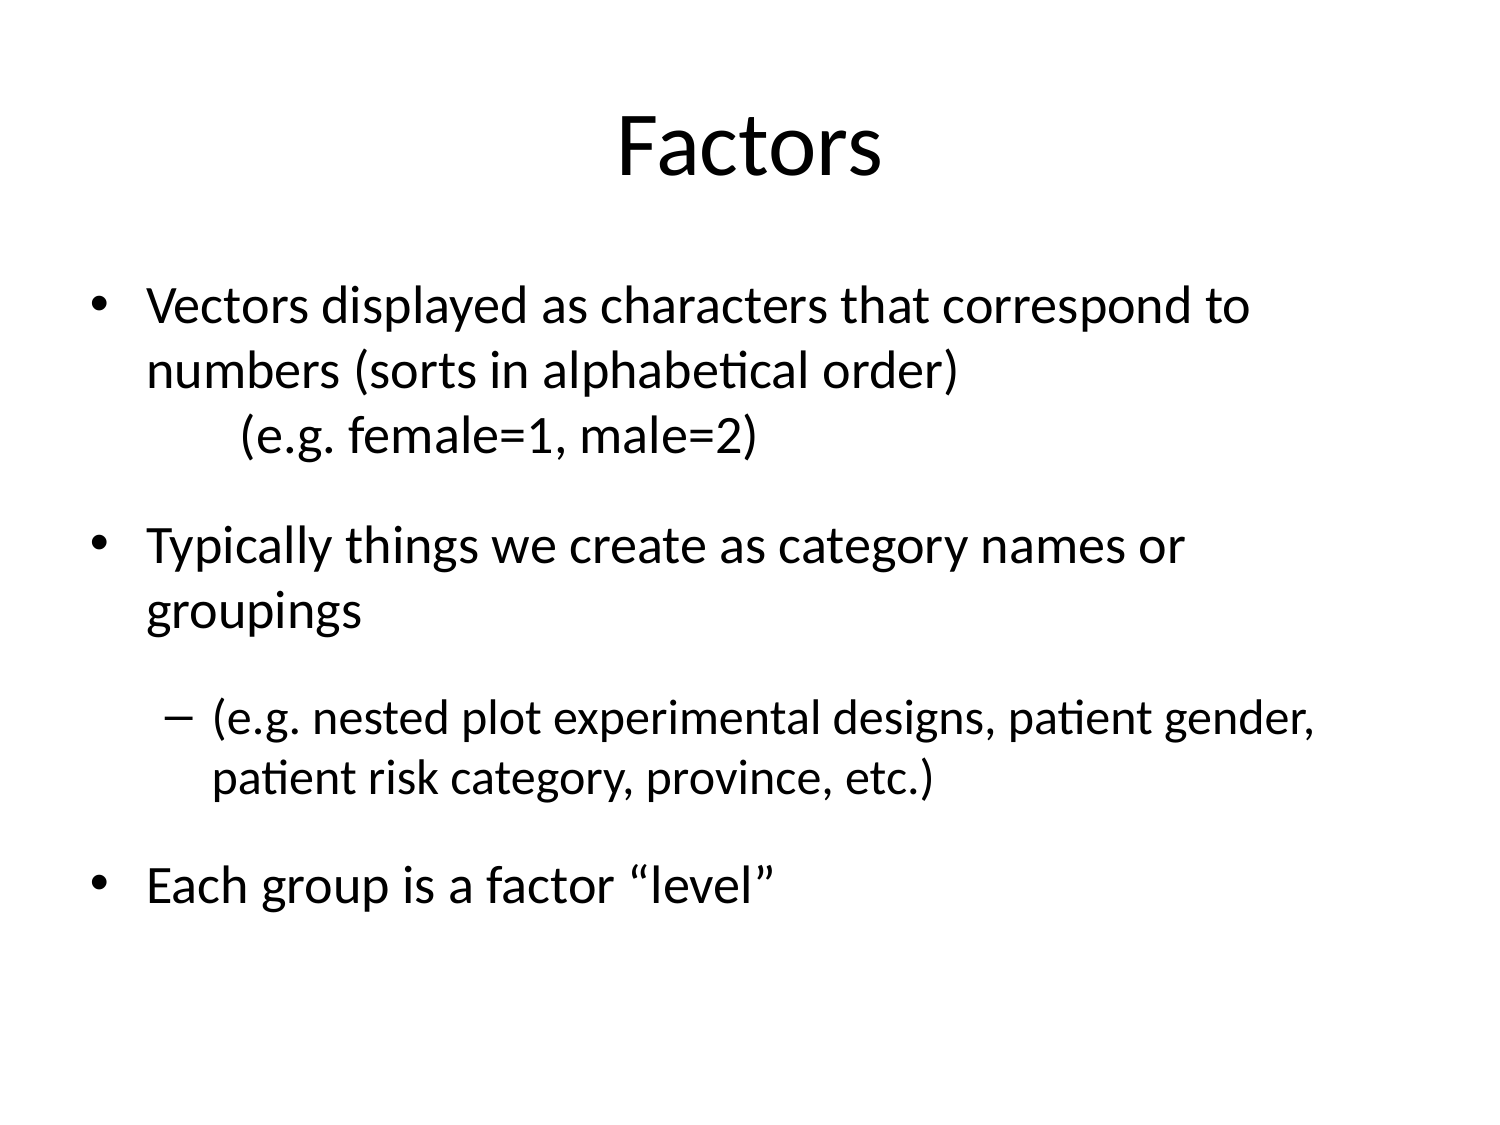

Factors
Vectors displayed as characters that correspond to numbers (sorts in alphabetical order)
	(e.g. female=1, male=2)

Typically things we create as category names or groupings

(e.g. nested plot experimental designs, patient gender, patient risk category, province, etc.)

Each group is a factor “level”